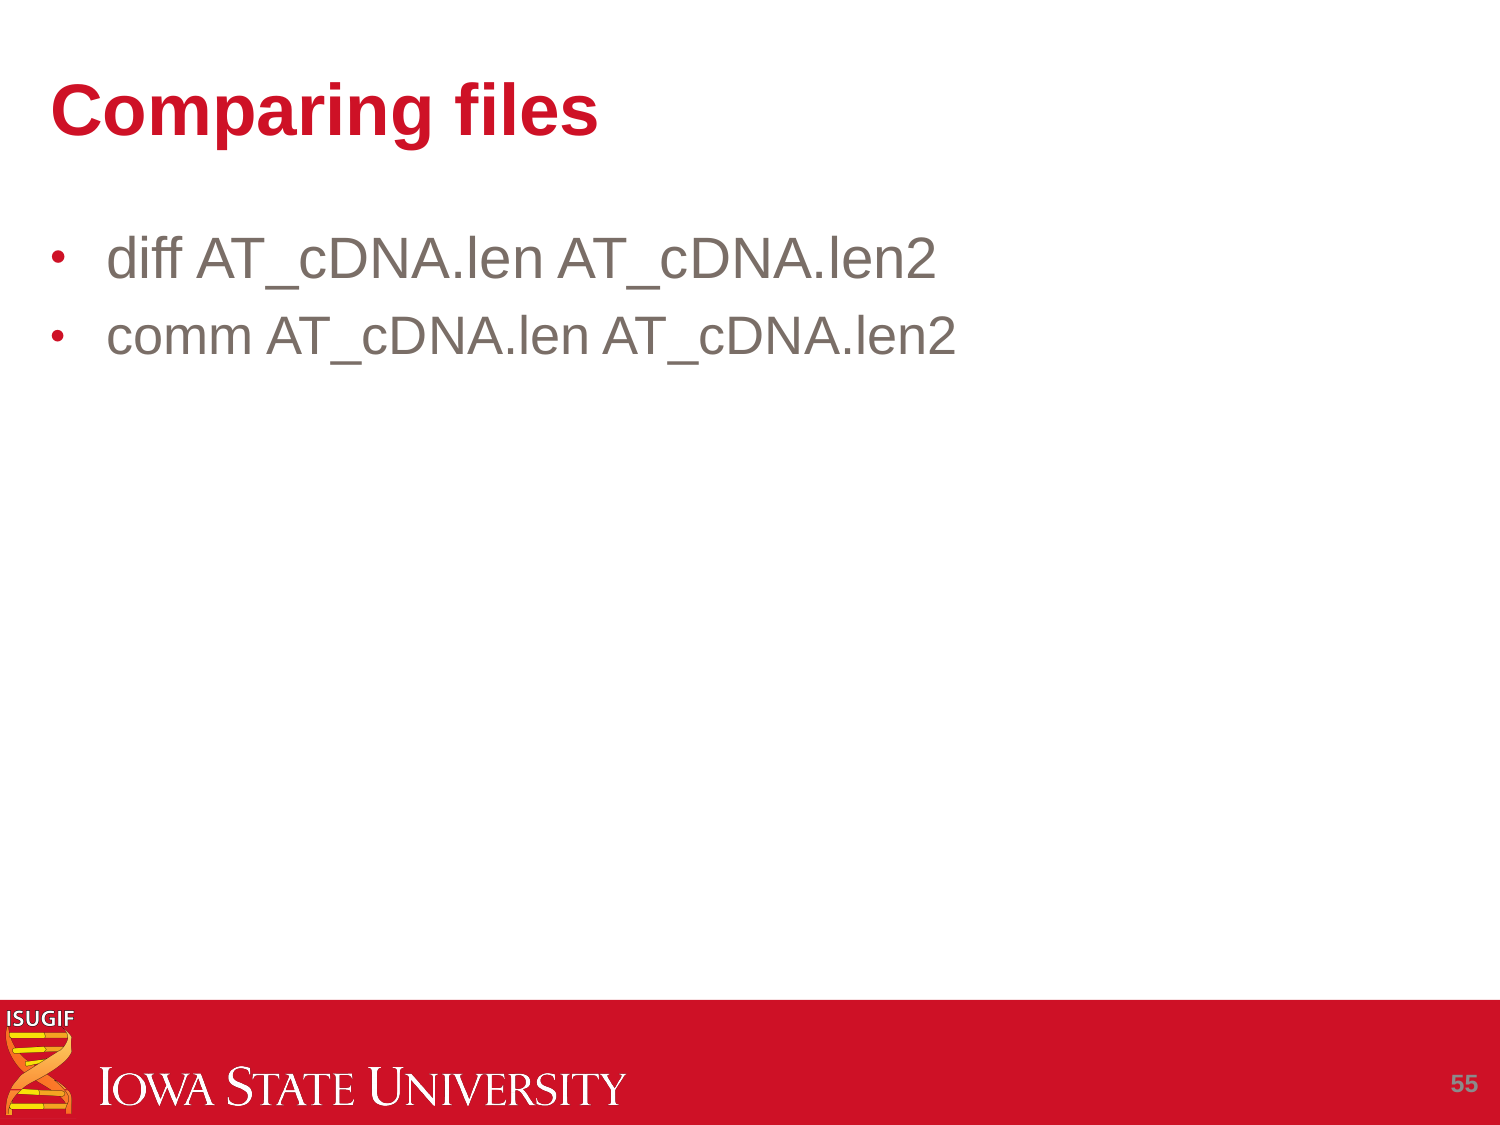

# Comparing files
diff AT_cDNA.len AT_cDNA.len2
comm AT_cDNA.len AT_cDNA.len2